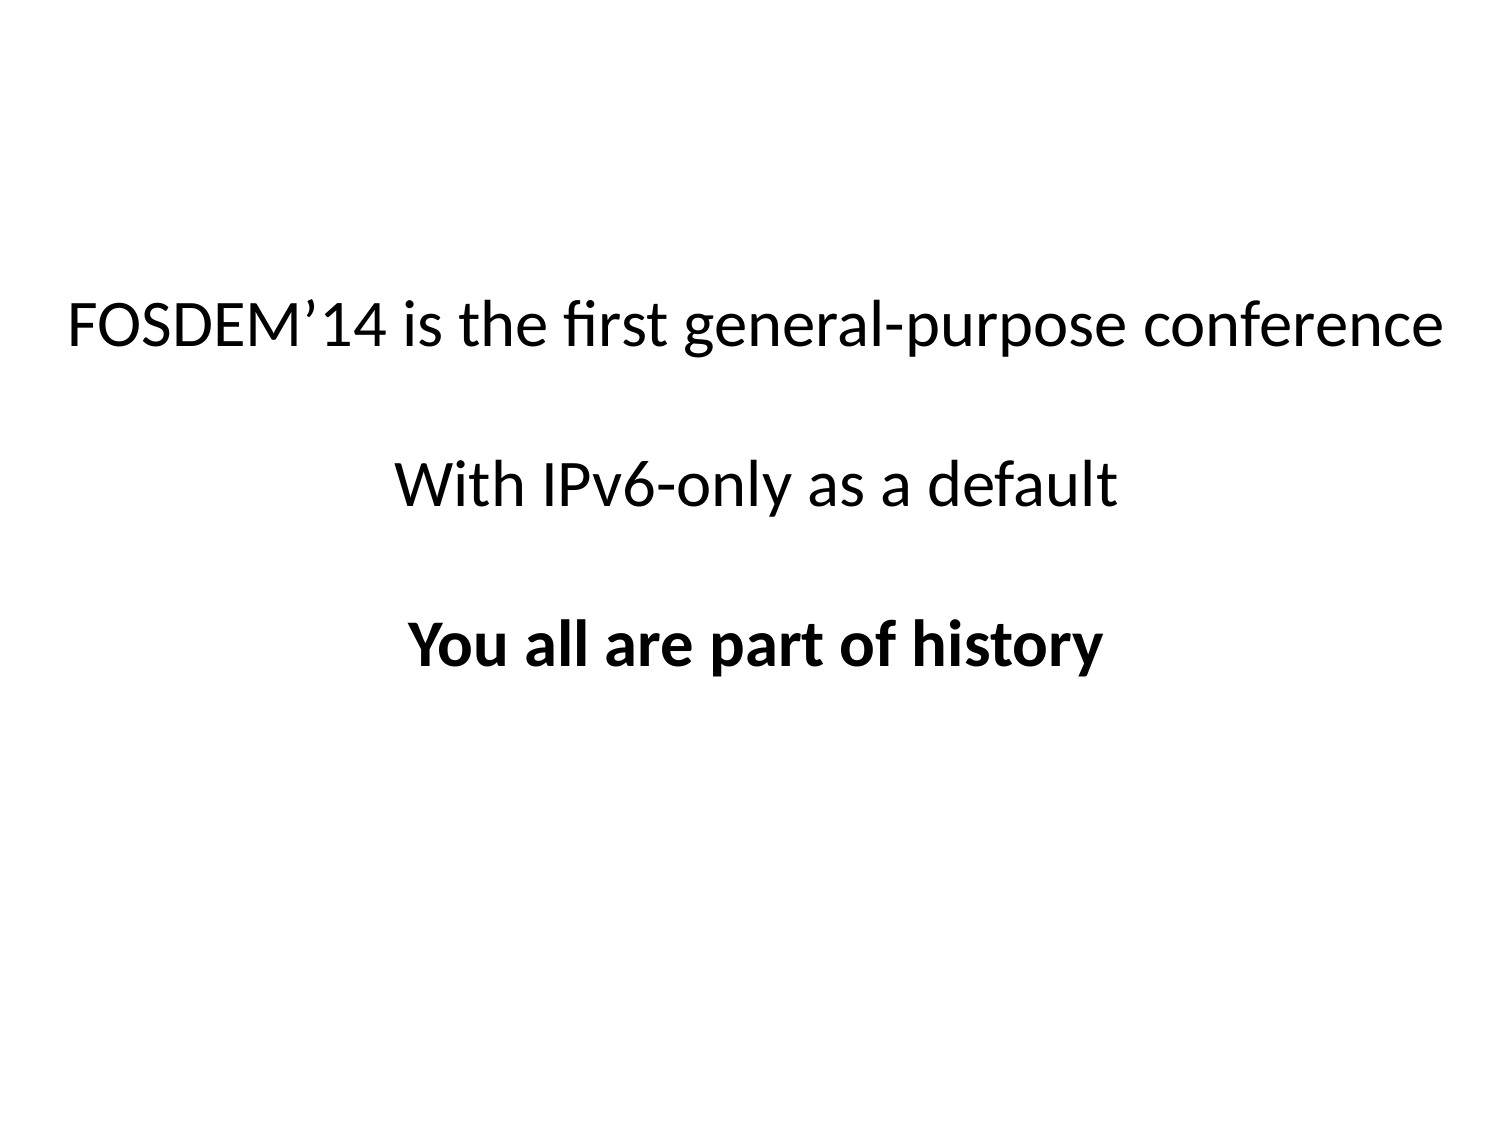

FOSDEM’14 is the first general-purpose conference

With IPv6-only as a default

You all are part of history